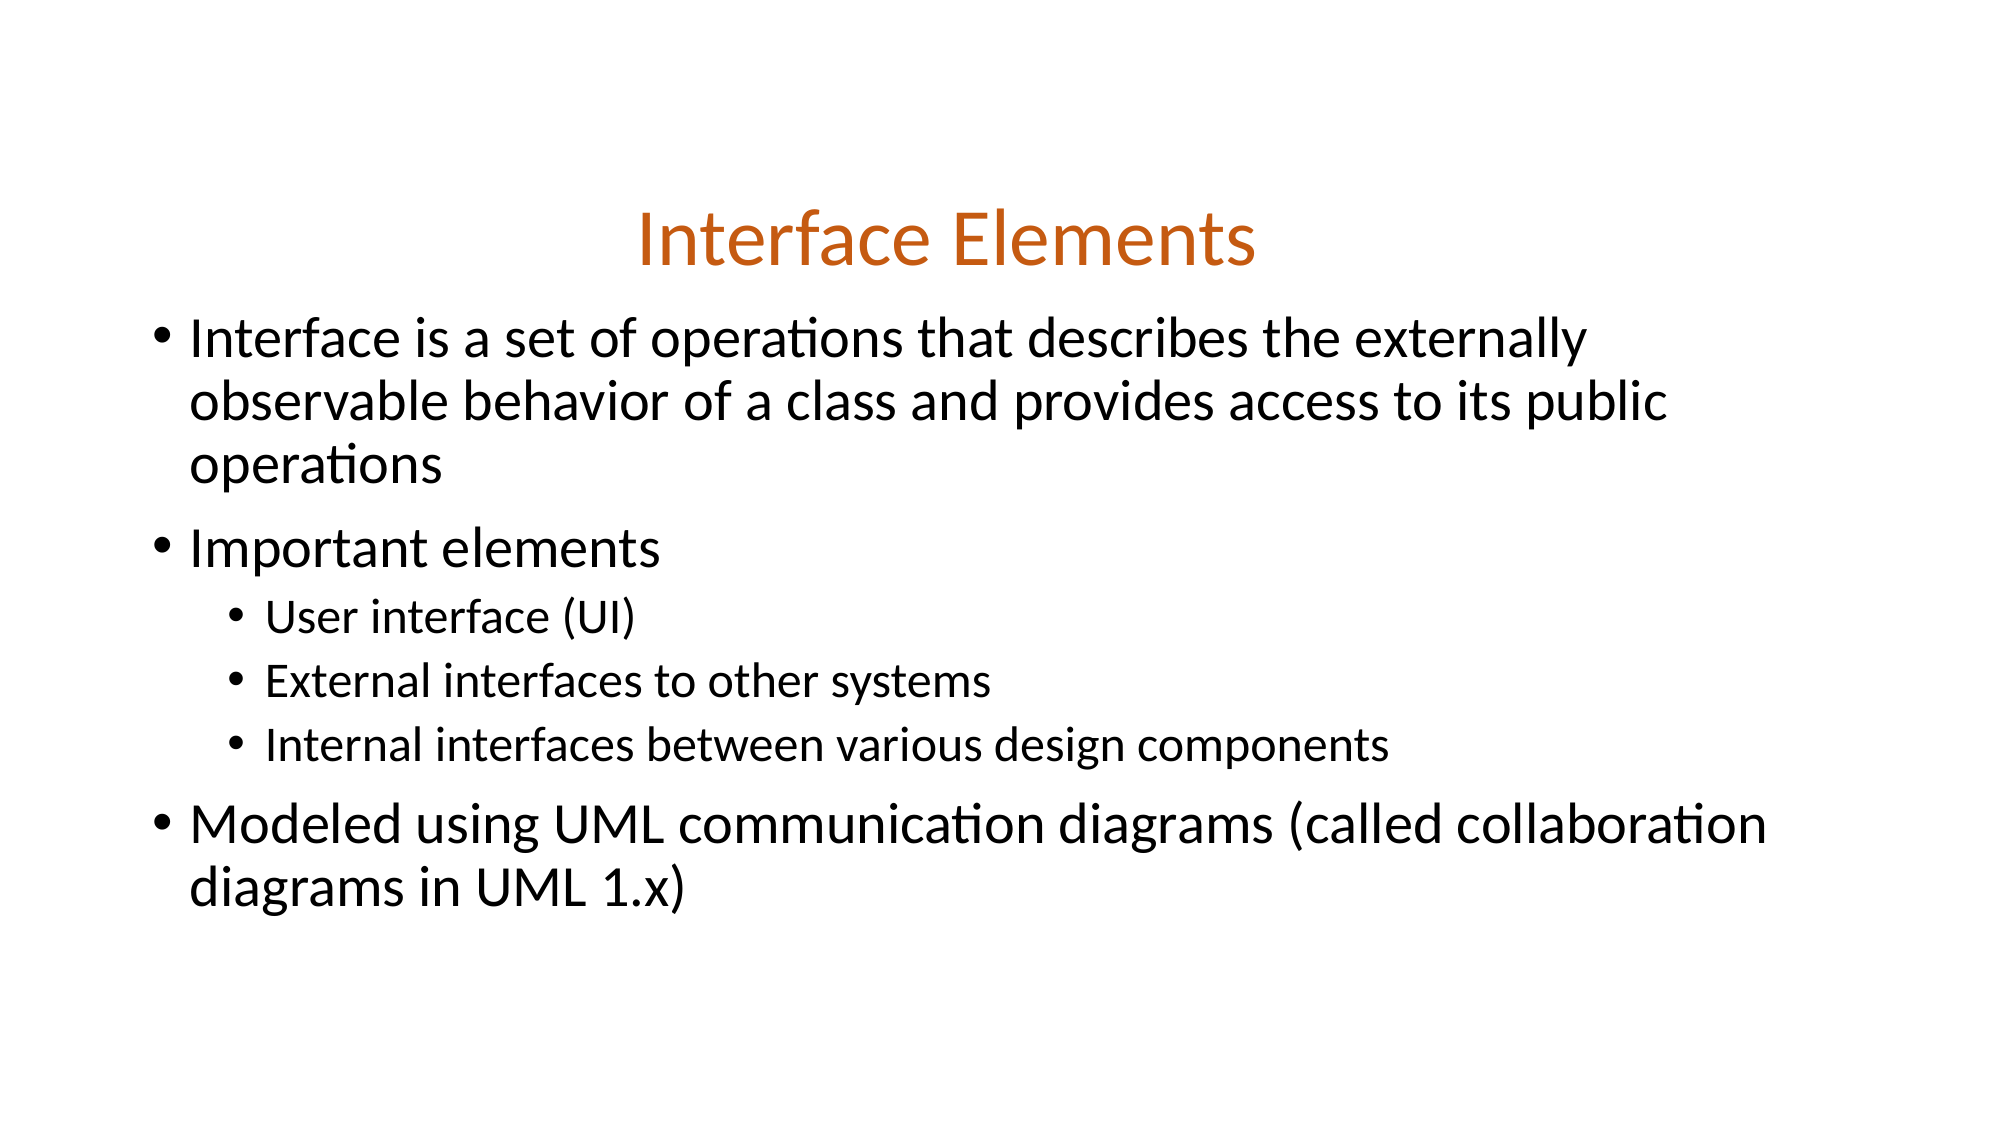

# Interface Elements
Interface is a set of operations that describes the externally observable behavior of a class and provides access to its public operations
Important elements
User interface (UI)
External interfaces to other systems
Internal interfaces between various design components
Modeled using UML communication diagrams (called collaboration diagrams in UML 1.x)